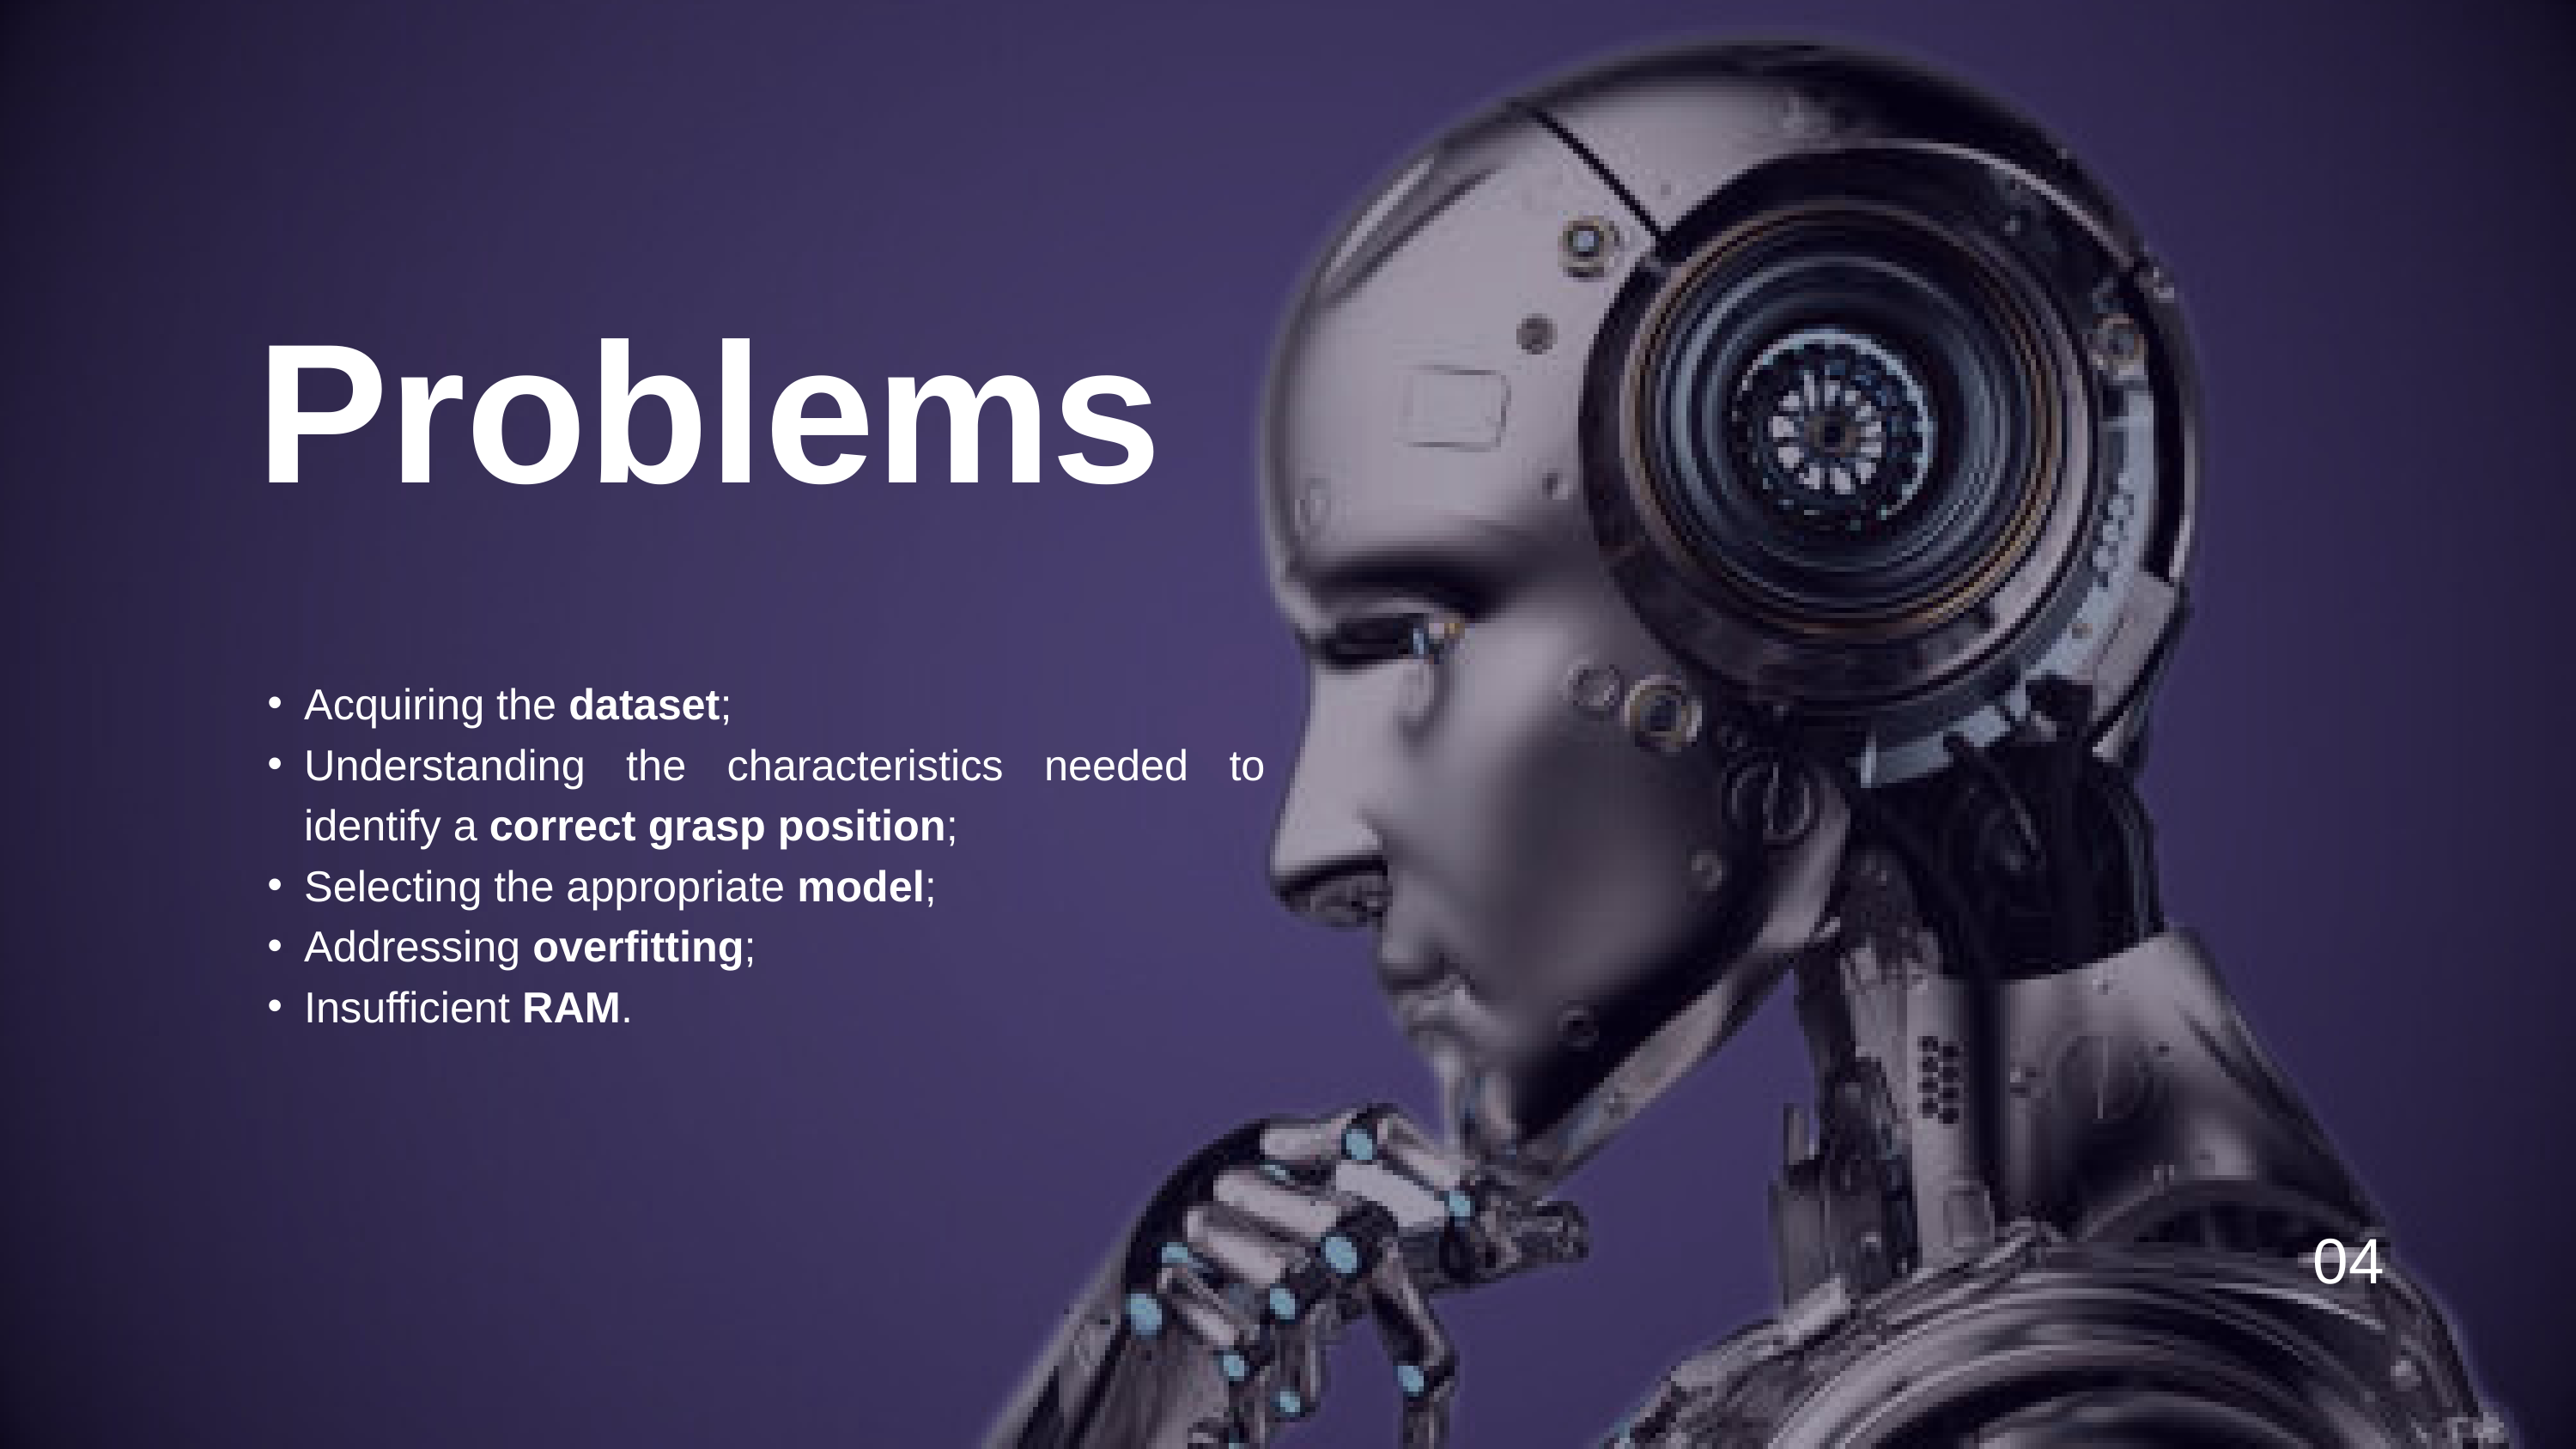

Problems
Acquiring the dataset;
Understanding the characteristics needed to identify a correct grasp position;
Selecting the appropriate model;
Addressing overfitting;
Insufficient RAM.
04